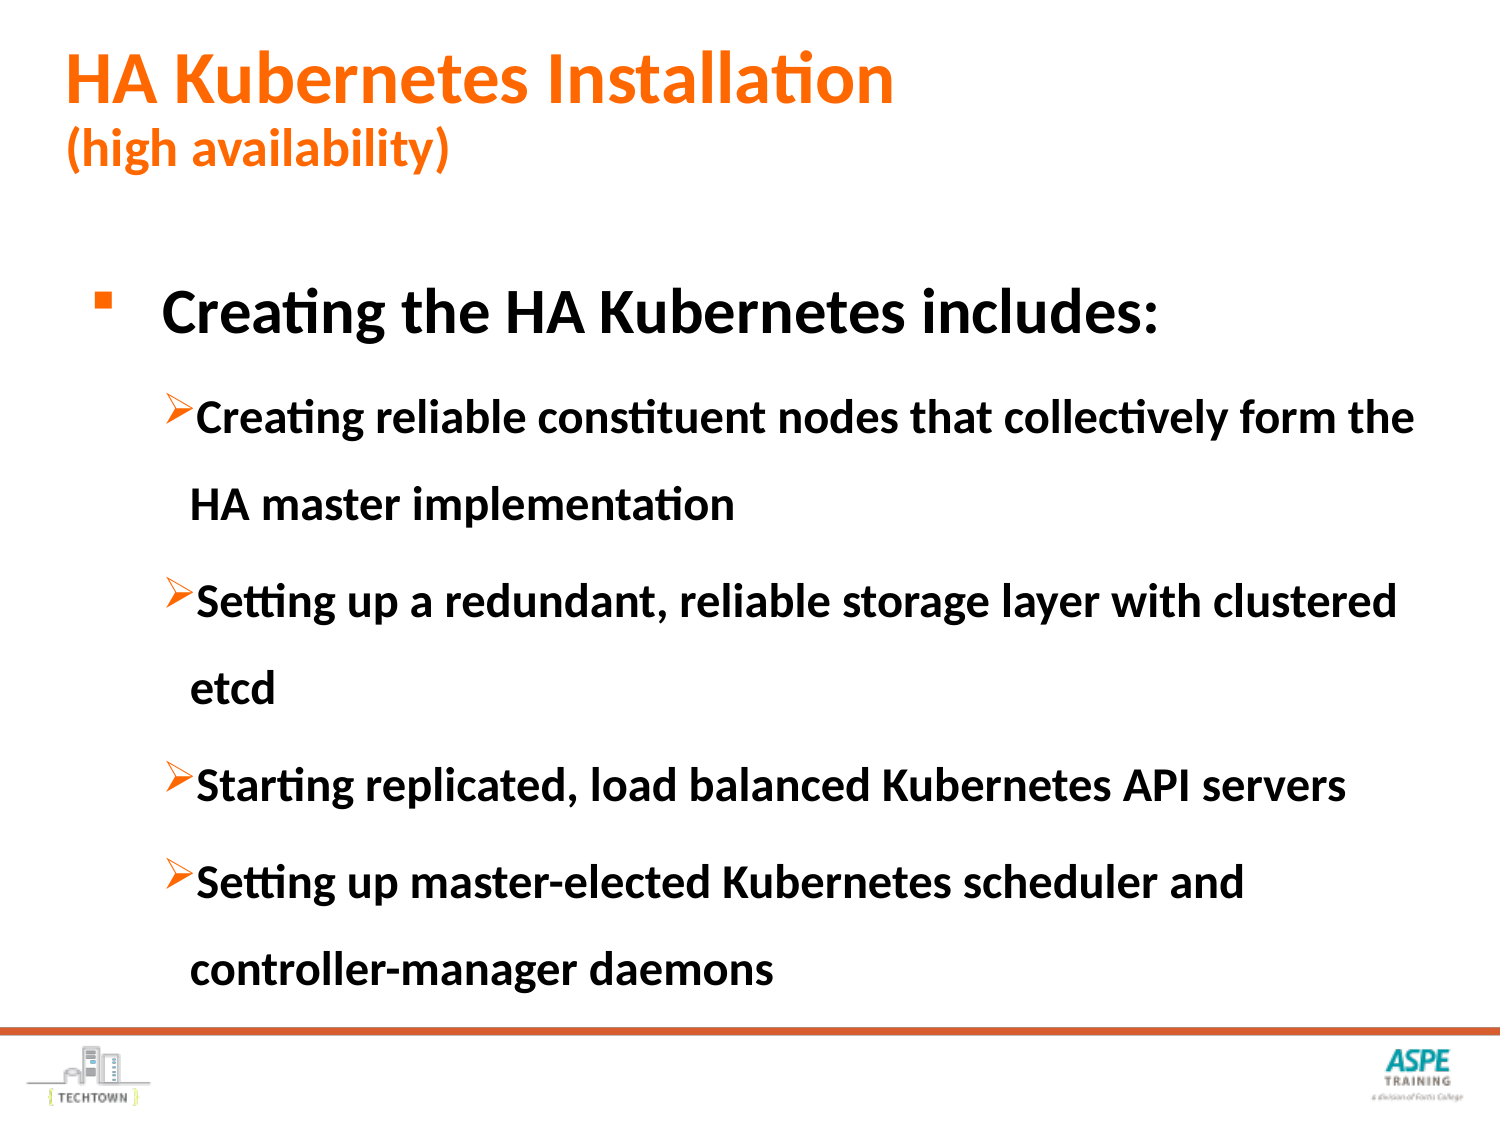

# HA Kubernetes Installation (high availability)
Creating the HA Kubernetes includes:
Creating reliable constituent nodes that collectively form the HA master implementation
Setting up a redundant, reliable storage layer with clustered etcd
Starting replicated, load balanced Kubernetes API servers
Setting up master-elected Kubernetes scheduler and controller-manager daemons